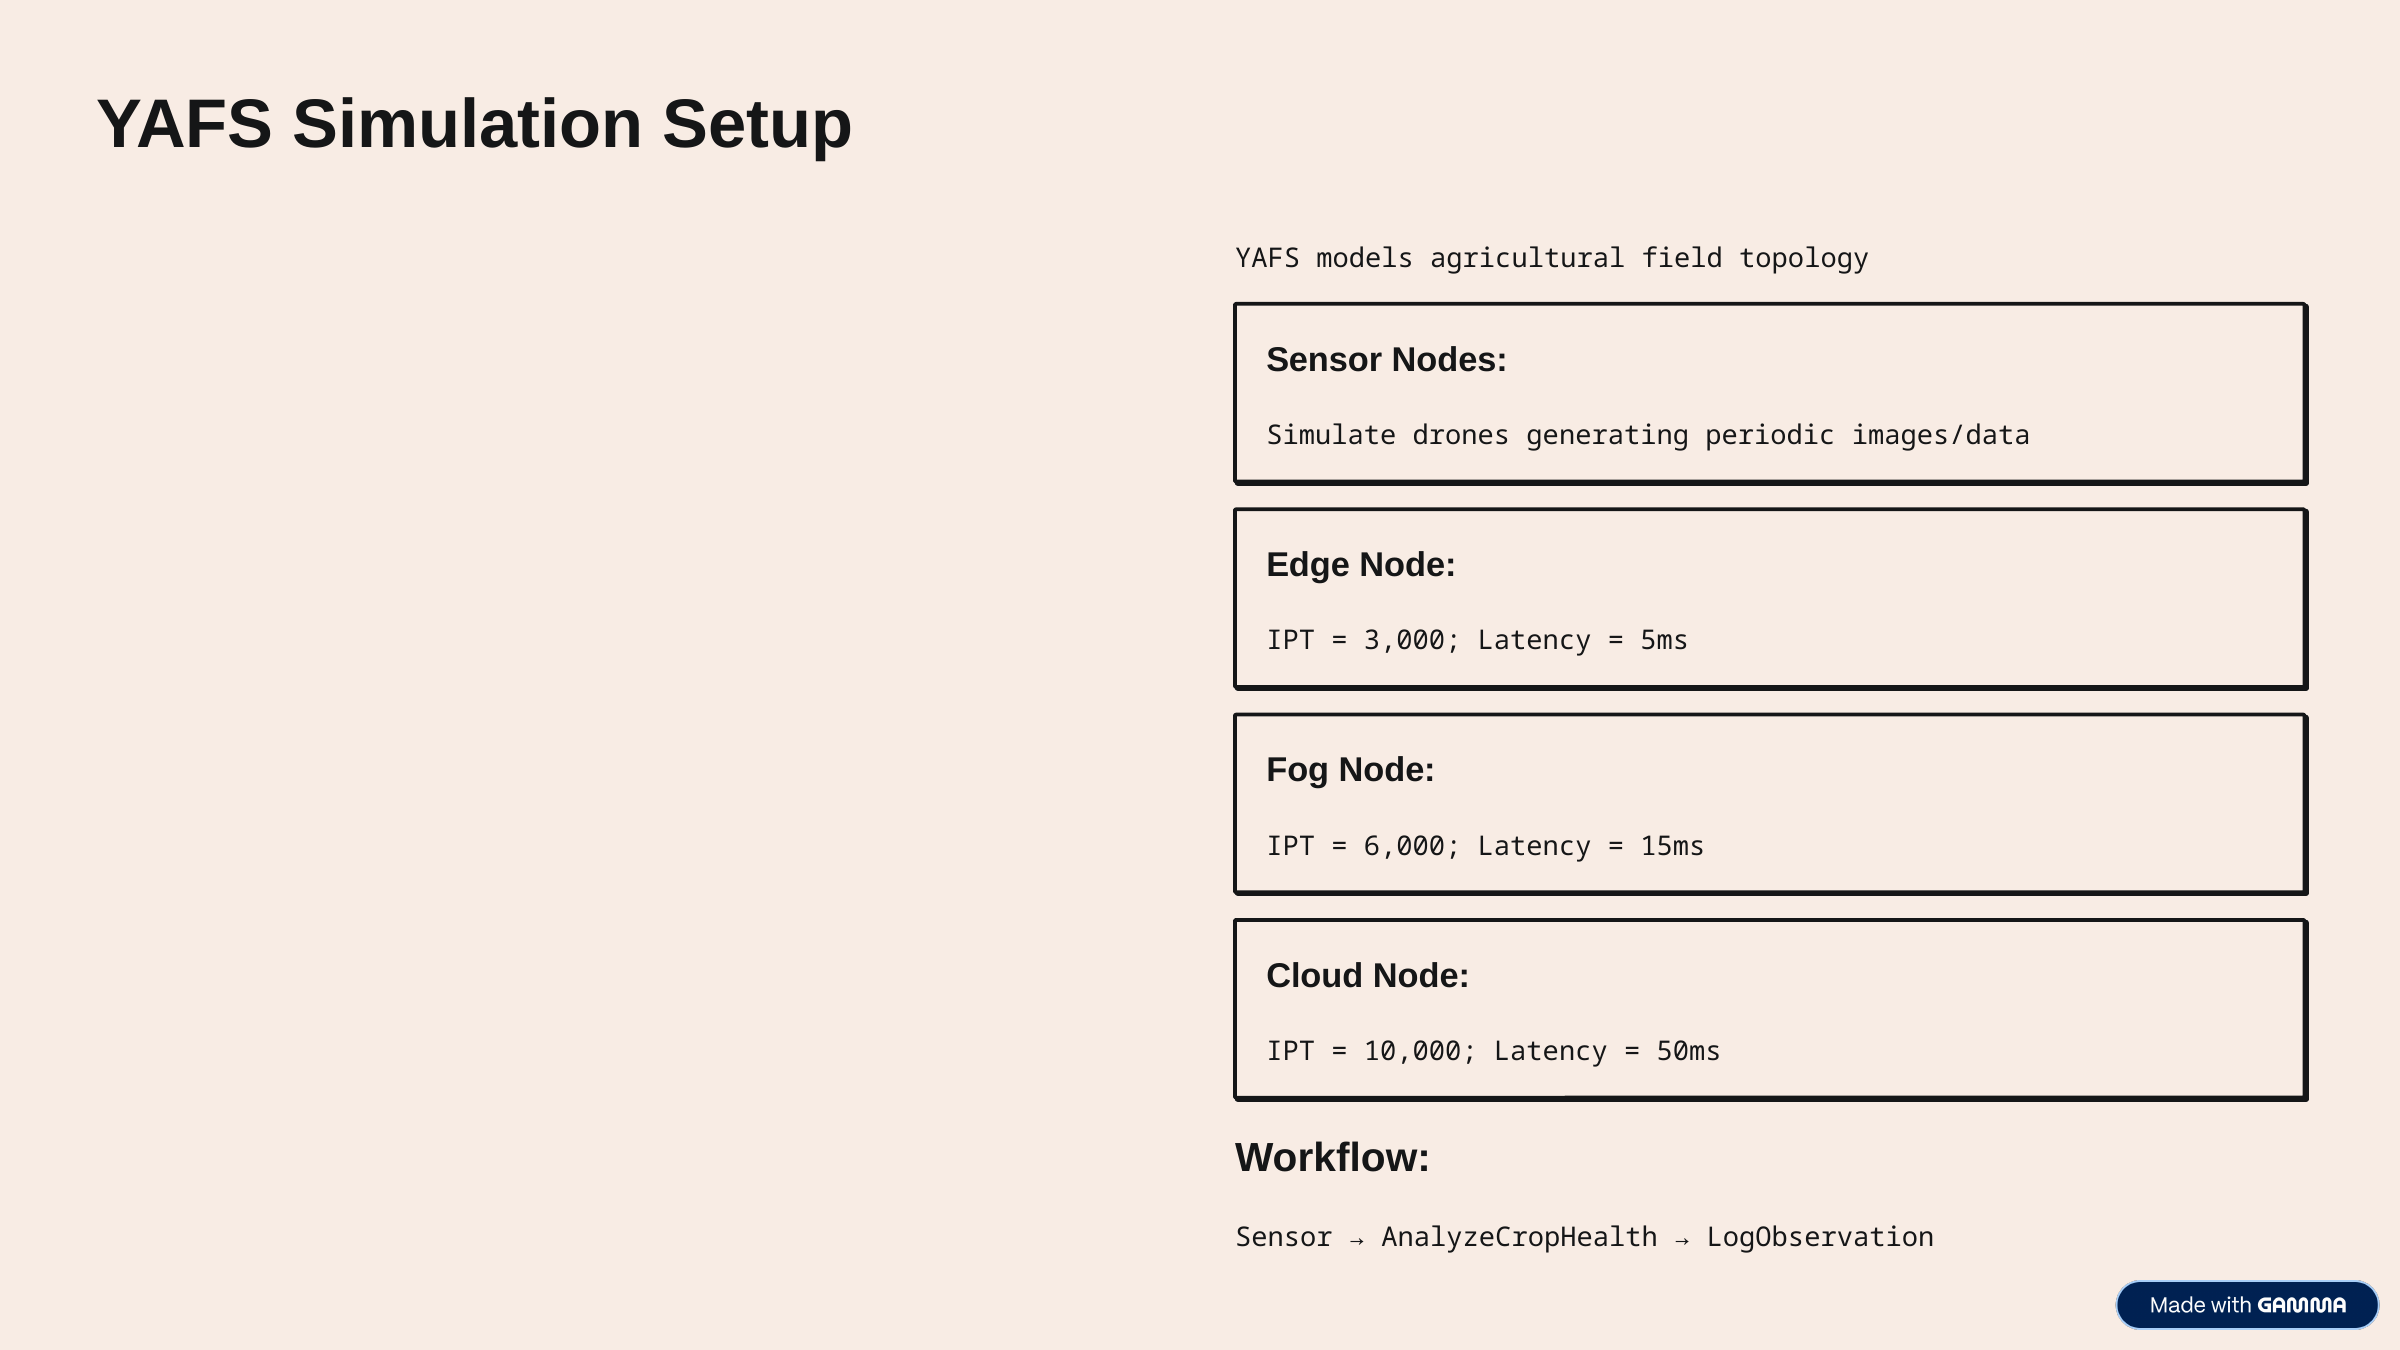

YAFS Simulation Setup

YAFS models agricultural field topology

Sensor Nodes:
Simulate drones generating periodic images/data

Edge Node:
IPT = 3,000; Latency = 5ms

Fog Node:
IPT = 6,000; Latency = 15ms

Cloud Node:
IPT = 10,000; Latency = 50ms
Workflow:
Sensor → AnalyzeCropHealth → LogObservation